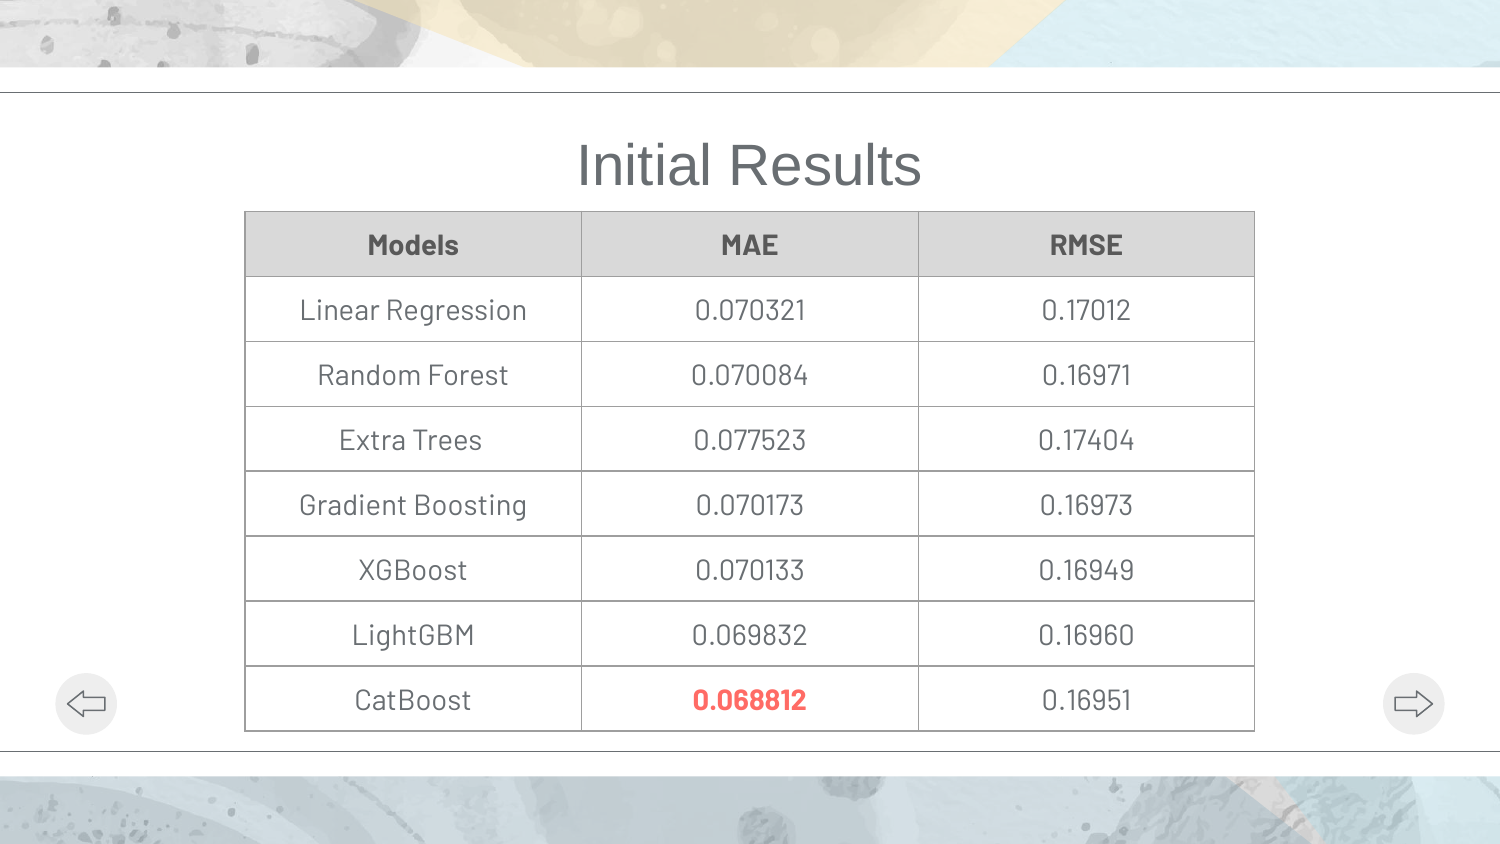

Initial Results
| Models | MAE | RMSE |
| --- | --- | --- |
| Linear Regression | 0.070321 | 0.17012 |
| Random Forest | 0.070084 | 0.16971 |
| Extra Trees | 0.077523 | 0.17404 |
| Gradient Boosting | 0.070173 | 0.16973 |
| XGBoost | 0.070133 | 0.16949 |
| LightGBM | 0.069832 | 0.16960 |
| CatBoost | 0.068812 | 0.16951 |